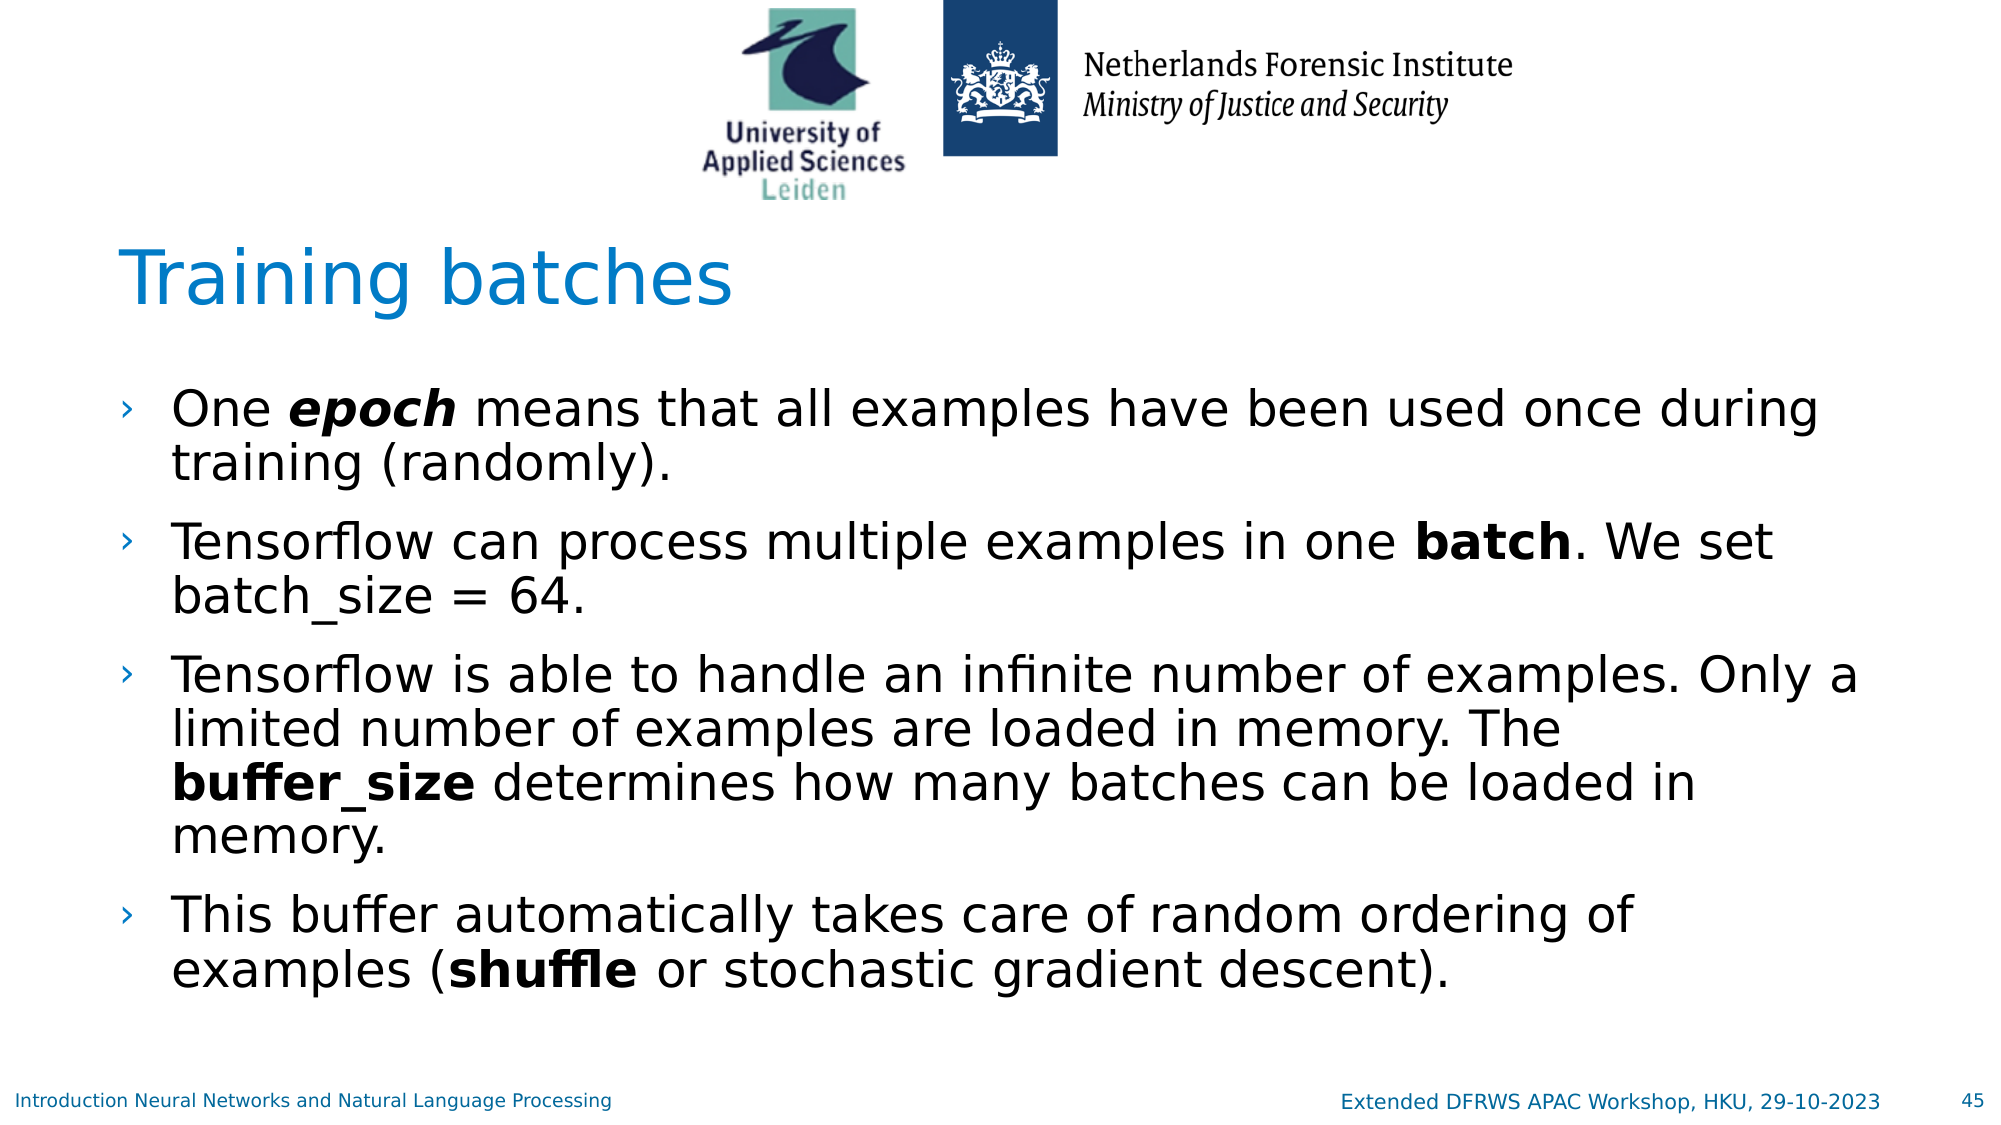

# Training batches
One epoch means that all examples have been used once during training (randomly).
Tensorflow can process multiple examples in one batch. We set batch_size = 64.
Tensorflow is able to handle an infinite number of examples. Only a limited number of examples are loaded in memory. The buffer_size determines how many batches can be loaded in memory.
This buffer automatically takes care of random ordering of examples (shuffle or stochastic gradient descent).
Introduction Neural Networks and Natural Language Processing
Extended DFRWS APAC Workshop, HKU, 29-10-2023
45